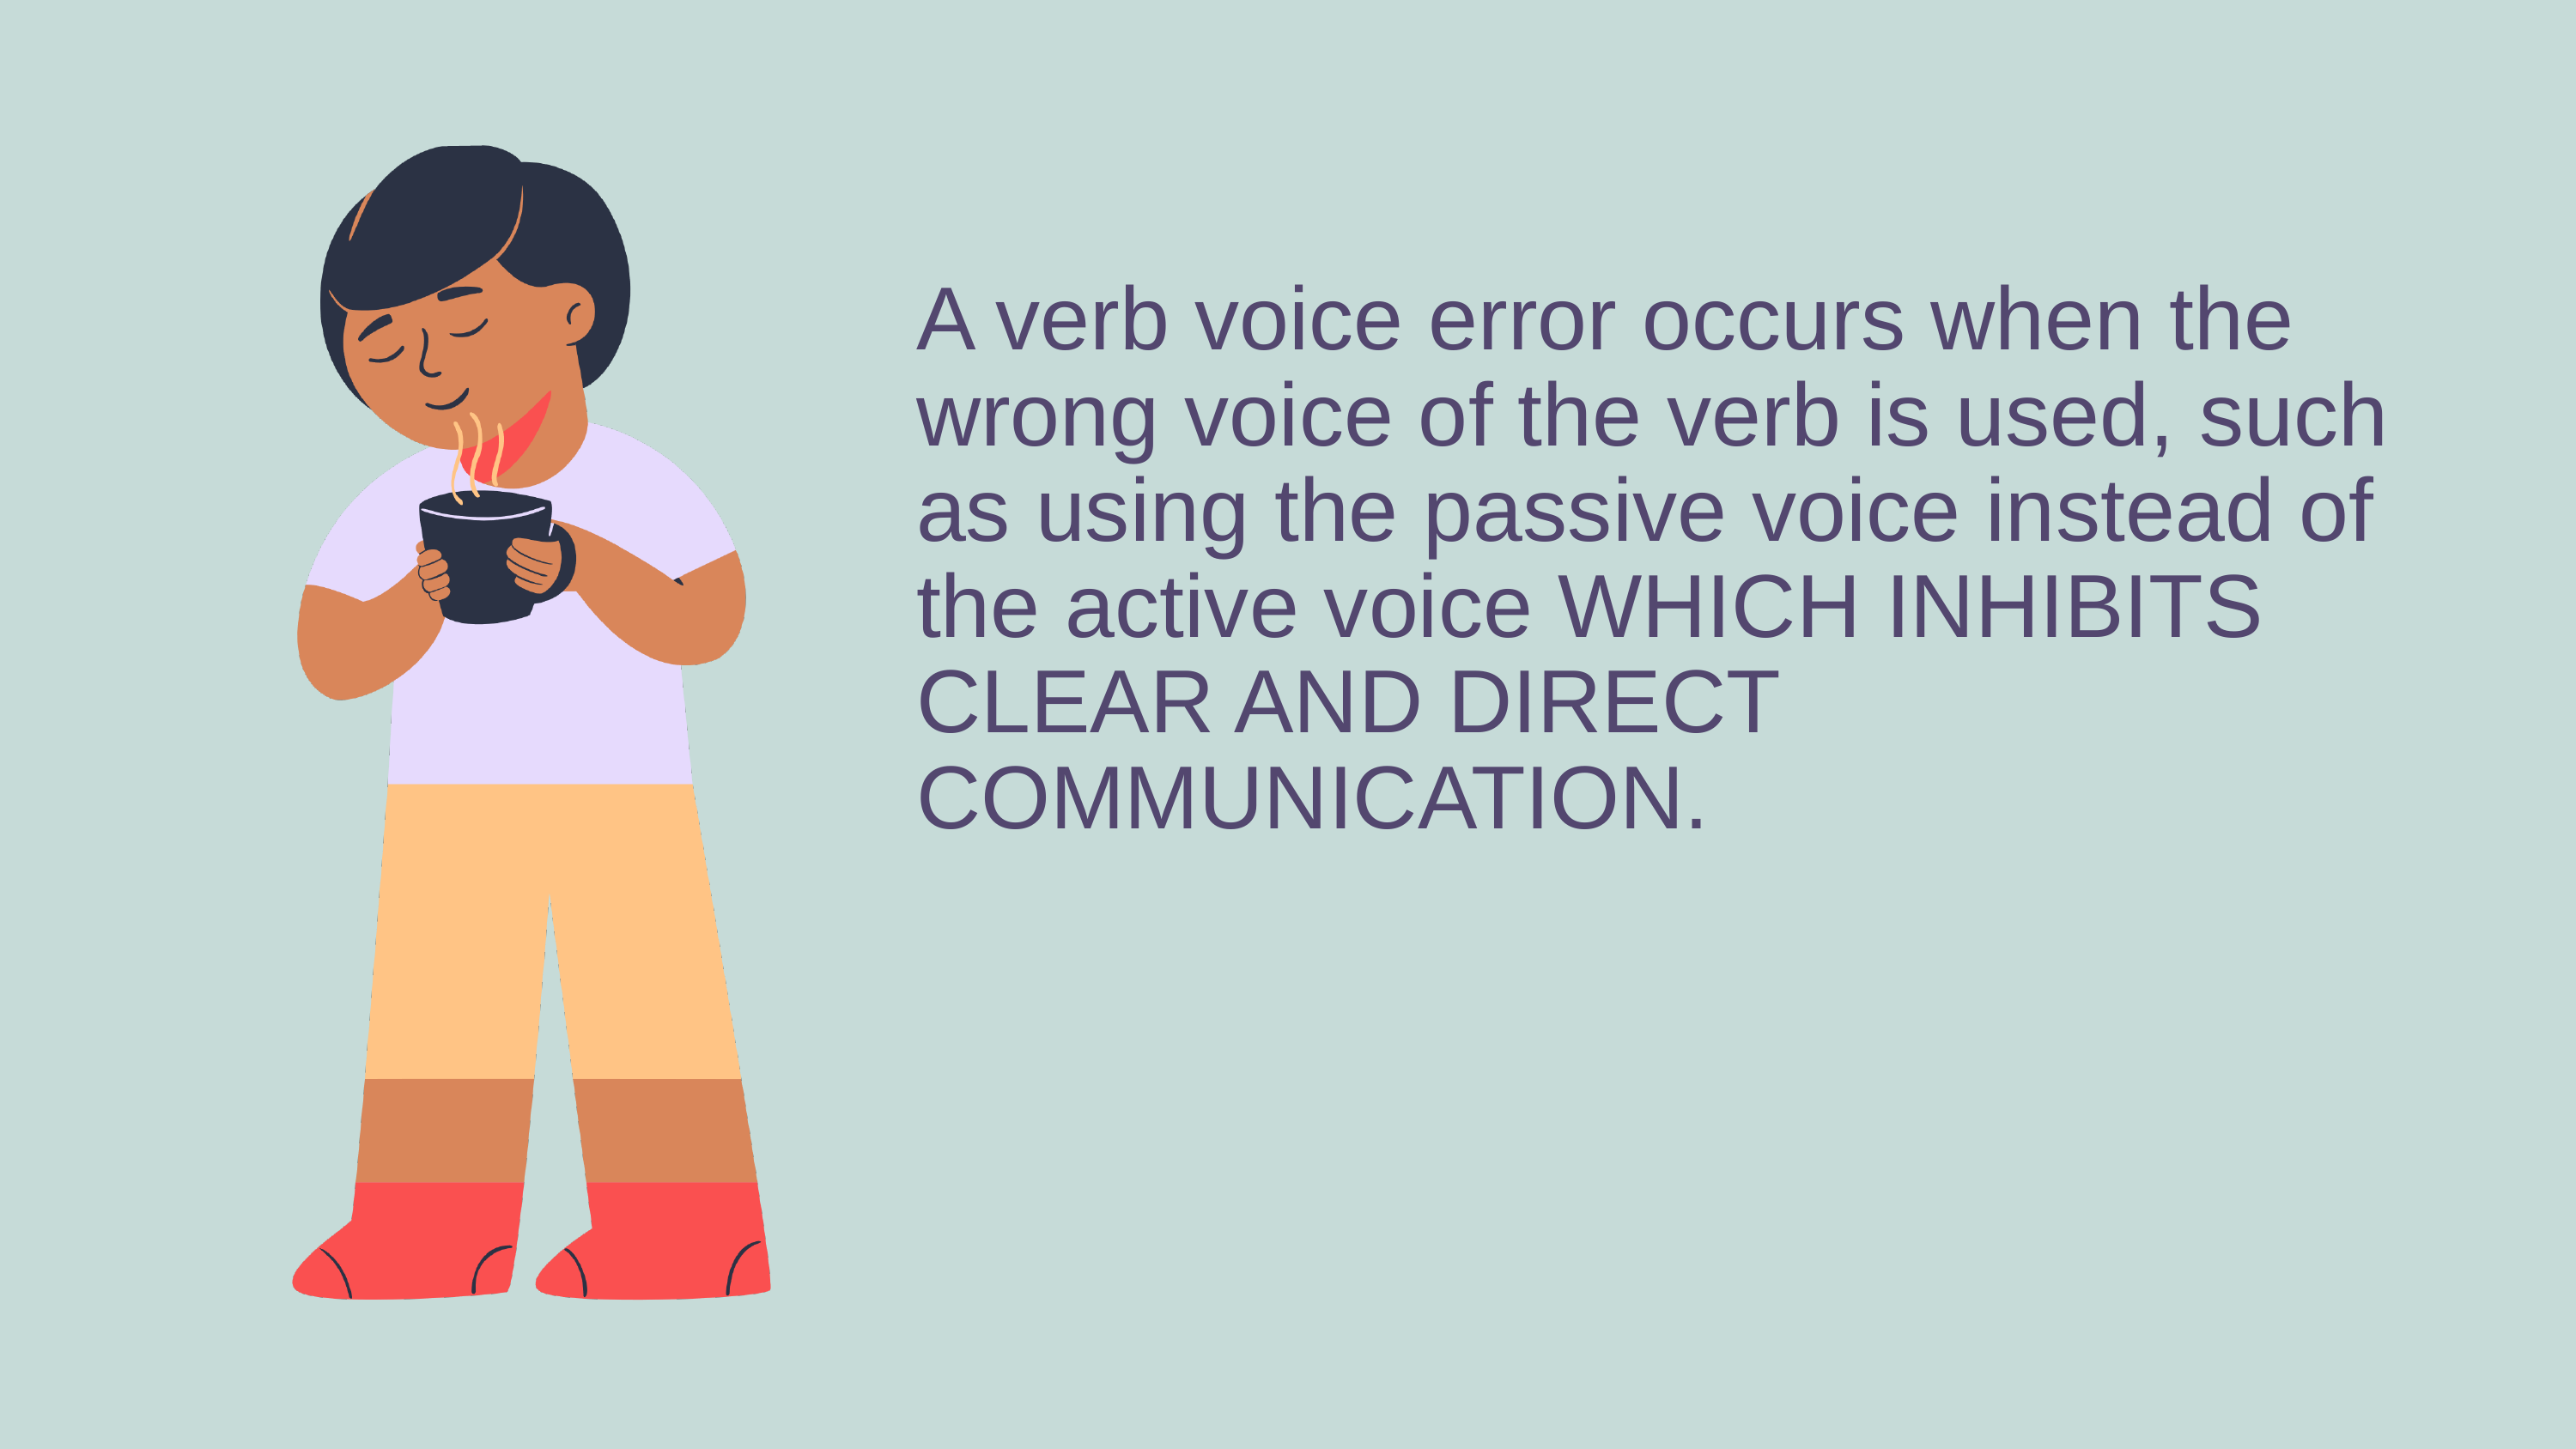

A verb voice error occurs when the wrong voice of the verb is used, such as using the passive voice instead of the active voice WHICH INHIBITS CLEAR AND DIRECT COMMUNICATION.